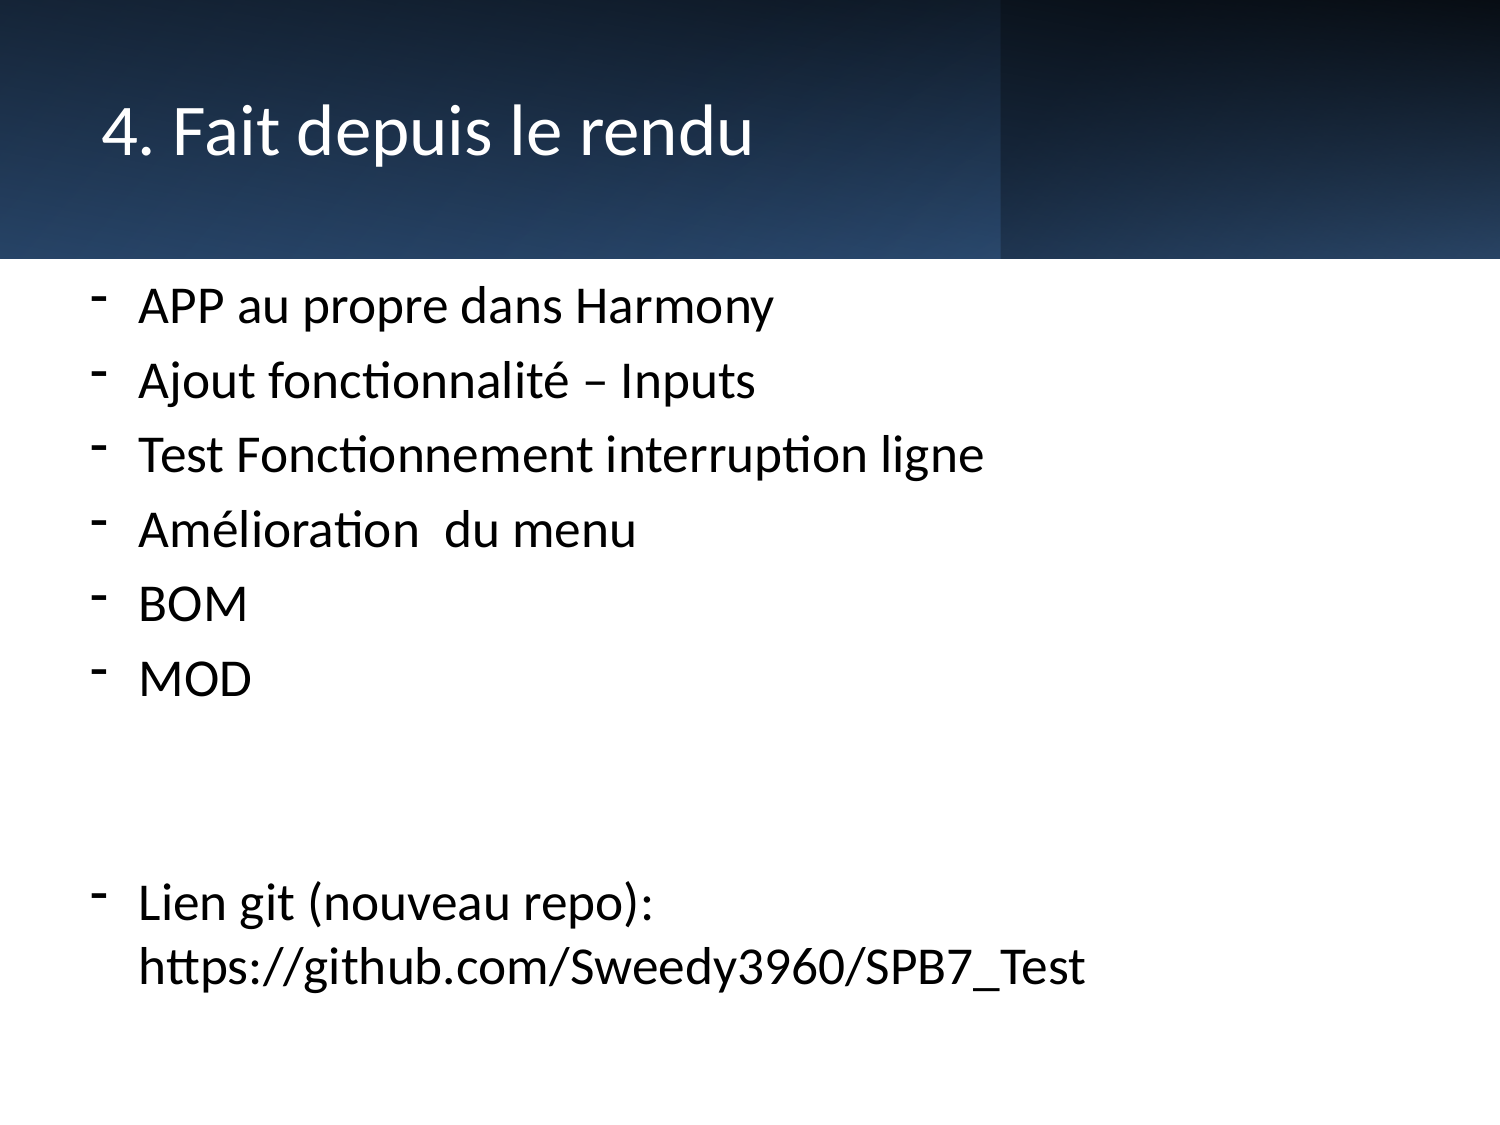

# 4. Fait depuis le rendu
APP au propre dans Harmony
Ajout fonctionnalité – Inputs
Test Fonctionnement interruption ligne
Amélioration  du menu
BOM
MOD

Lien git (nouveau repo): https://github.com/Sweedy3960/SPB7_Test